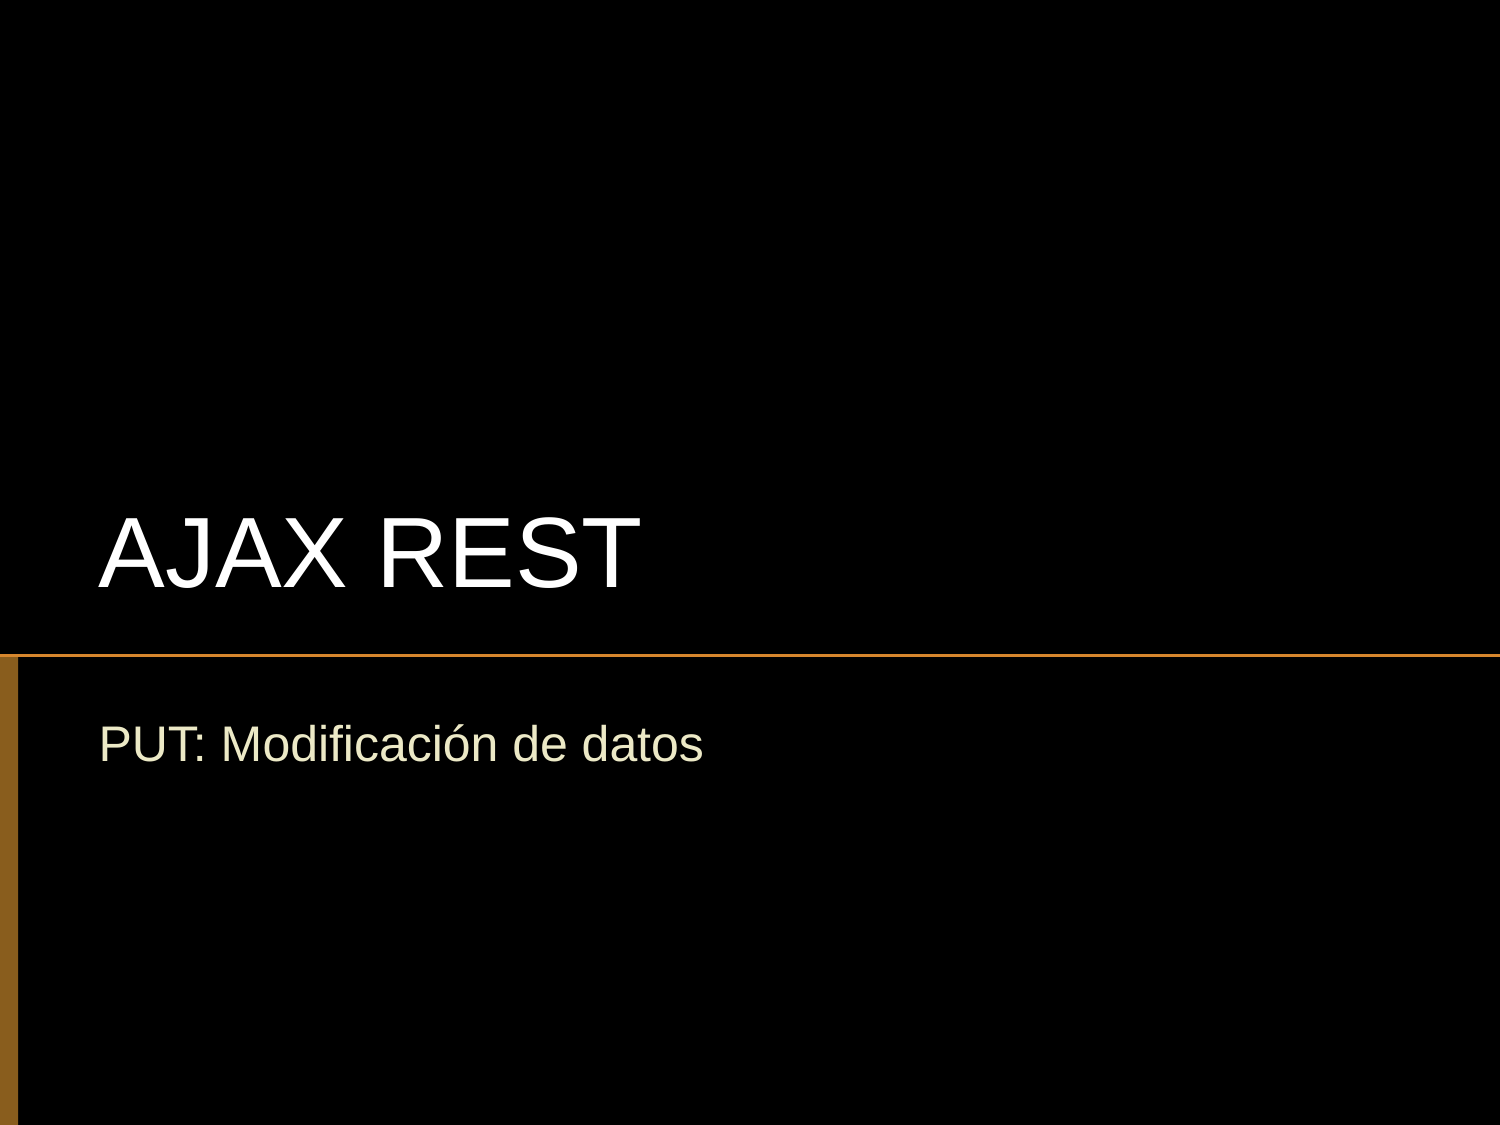

# AJAX REST
PUT: Modificación de datos